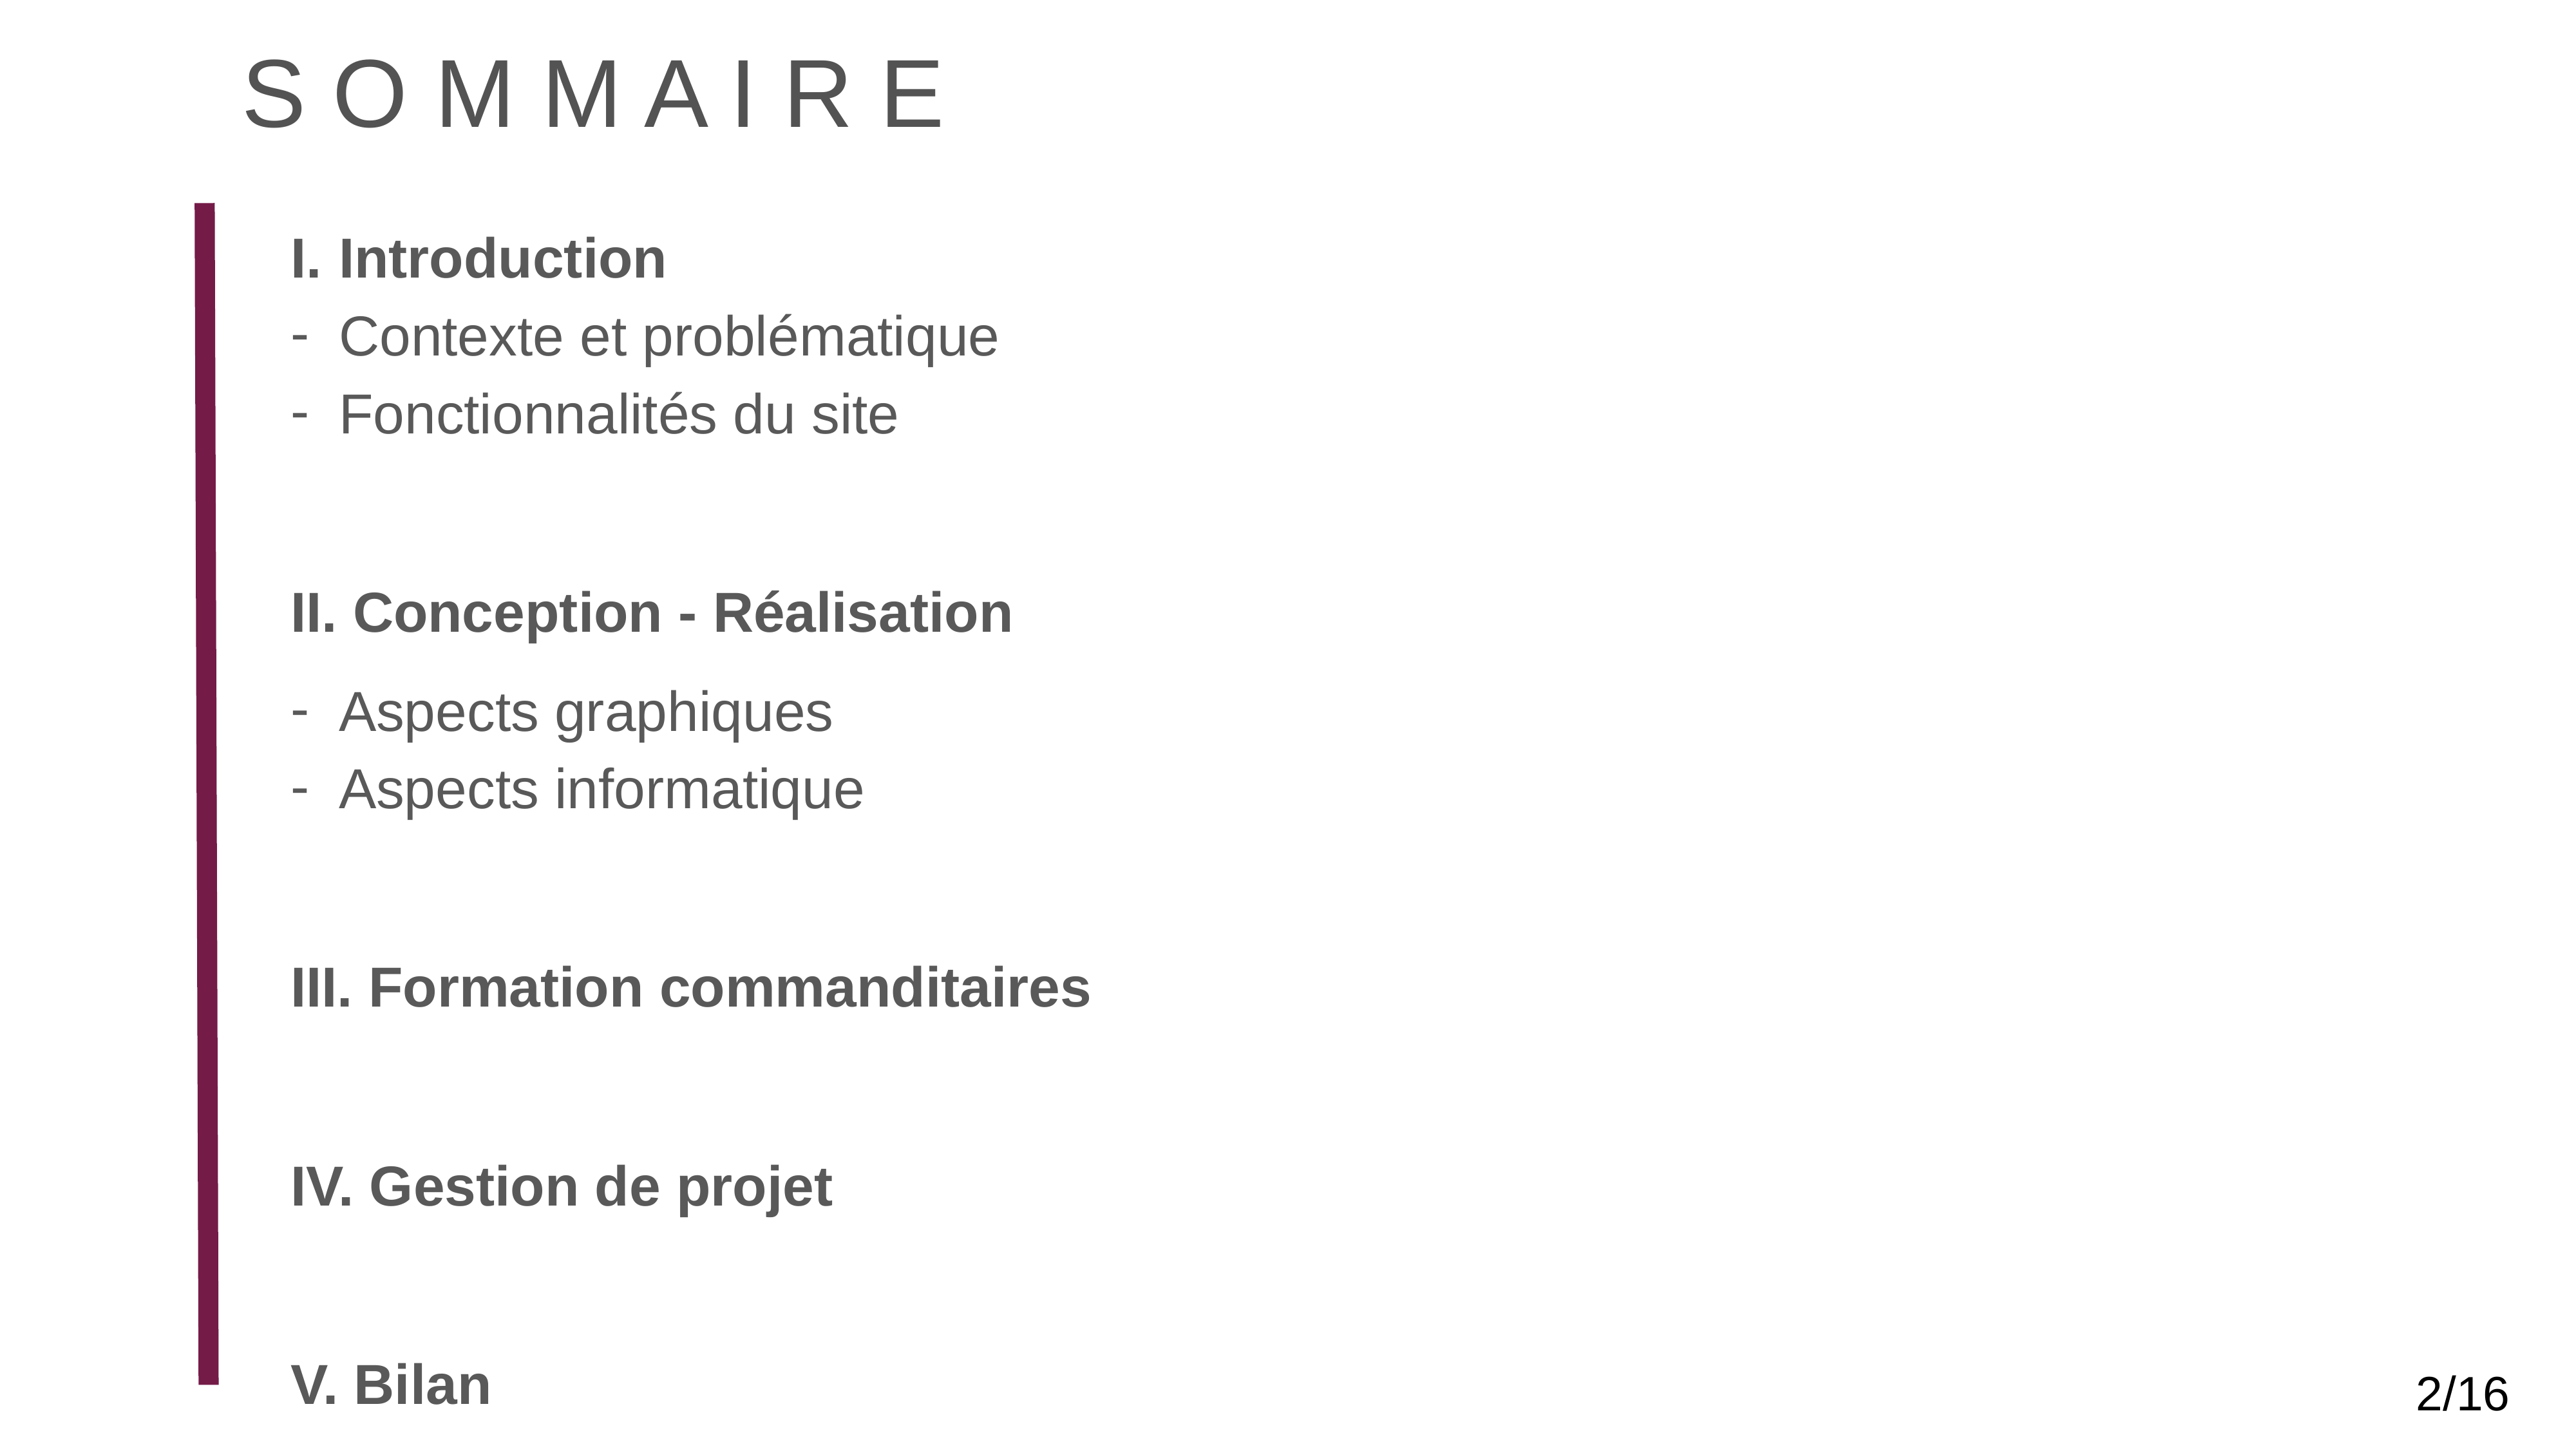

S O M M A I R E
Introduction
Contexte et problématique
Fonctionnalités du site

II. Conception - Réalisation
Aspects graphiques
Aspects informatique

III. Formation commanditaires

IV. Gestion de projet

V. Bilan
2/16